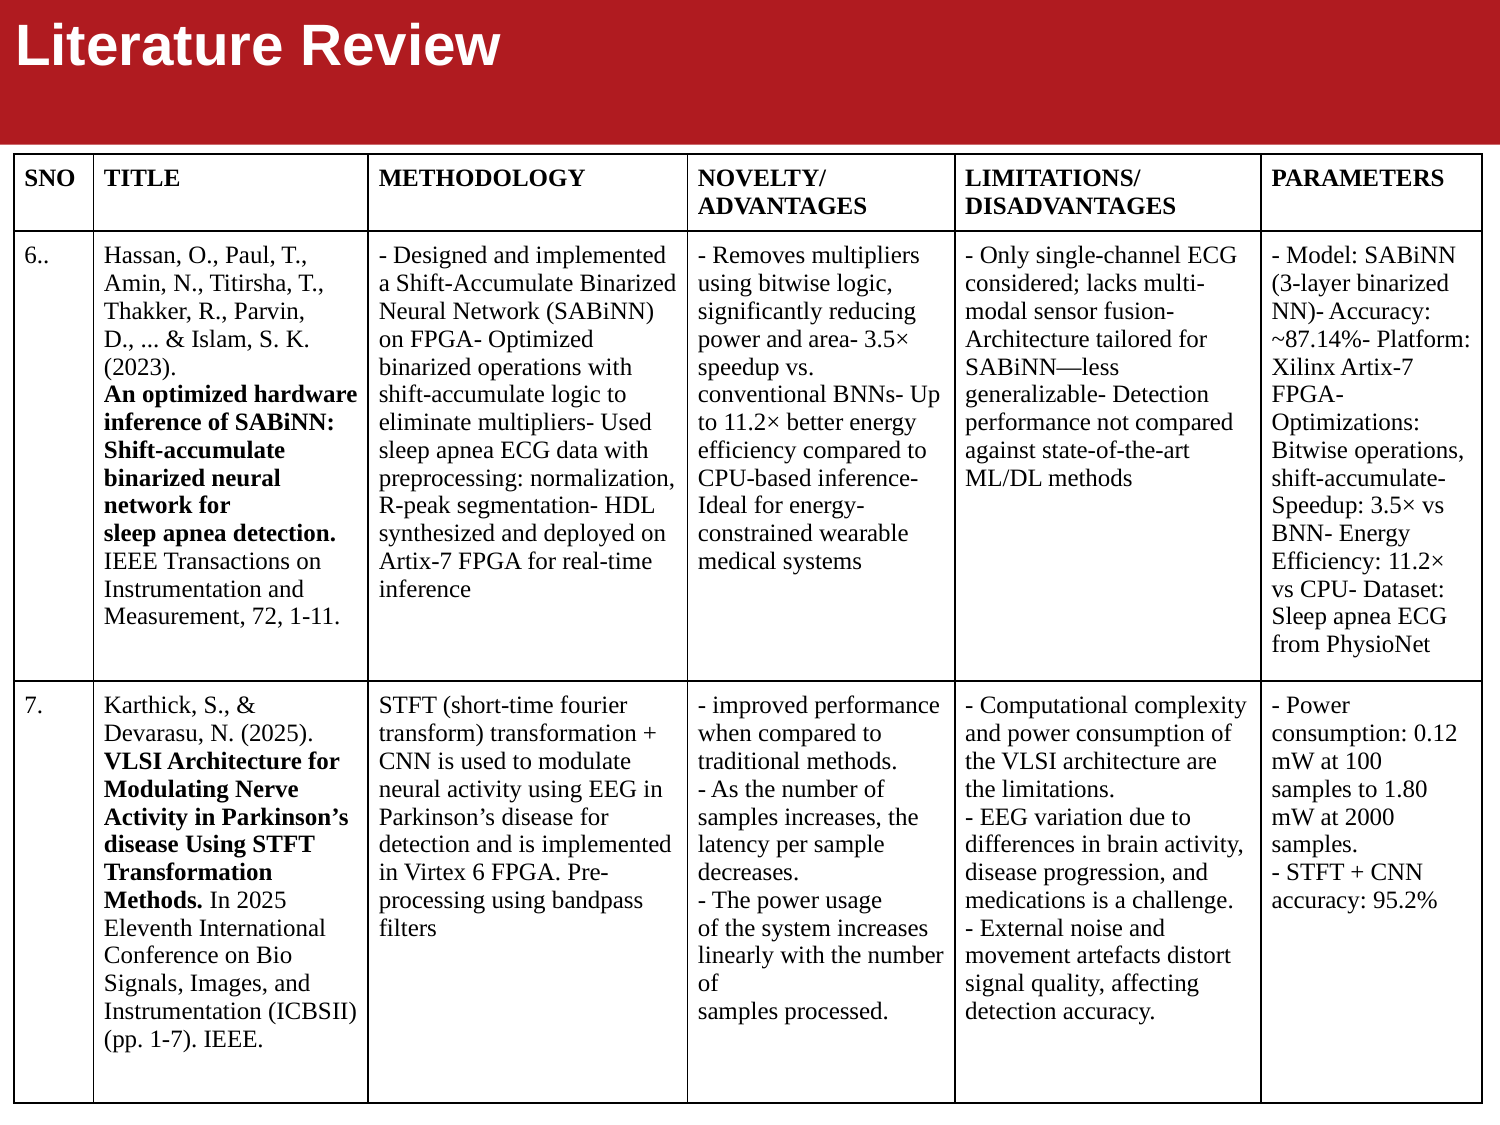

Literature Review
|  |
| --- |
| SNO | TITLE | METHODOLOGY | NOVELTY/ ADVANTAGES | LIMITATIONS/ DISADVANTAGES | PARAMETERS |
| --- | --- | --- | --- | --- | --- |
| 6.. | Hassan, O., Paul, T., Amin, N., Titirsha, T., Thakker, R., Parvin, D., ... & Islam, S. K. (2023). An optimized hardware inference of SABiNN: Shift-accumulate binarized neural network for sleep apnea detection. IEEE Transactions on Instrumentation and Measurement, 72, 1-11. | - Designed and implemented a Shift-Accumulate Binarized Neural Network (SABiNN) on FPGA- Optimized binarized operations with shift-accumulate logic to eliminate multipliers- Used sleep apnea ECG data with preprocessing: normalization, R-peak segmentation- HDL synthesized and deployed on Artix-7 FPGA for real-time inference | - Removes multipliers using bitwise logic, significantly reducing power and area- 3.5× speedup vs. conventional BNNs- Up to 11.2× better energy efficiency compared to CPU-based inference- Ideal for energy-constrained wearable medical systems | - Only single-channel ECG considered; lacks multi-modal sensor fusion- Architecture tailored for SABiNN—less generalizable- Detection performance not compared against state-of-the-art ML/DL methods | - Model: SABiNN (3-layer binarized NN)- Accuracy: ~87.14%- Platform: Xilinx Artix-7 FPGA- Optimizations: Bitwise operations, shift-accumulate- Speedup: 3.5× vs BNN- Energy Efficiency: 11.2× vs CPU- Dataset: Sleep apnea ECG from PhysioNet |
| 7. | Karthick, S., & Devarasu, N. (2025). VLSI Architecture for Modulating Nerve Activity in Parkinson’s disease Using STFT Transformation Methods. In 2025 Eleventh International Conference on Bio Signals, Images, and Instrumentation (ICBSII) (pp. 1-7). IEEE. | STFT (short-time fourier transform) transformation + CNN is used to modulate neural activity using EEG in Parkinson’s disease for detection and is implemented in Virtex 6 FPGA. Pre-processing using bandpass filters | - improved performance when compared to traditional methods. - As the number of samples increases, the latency per sample decreases. - The power usage of the system increases linearly with the number of samples processed. | - Computational complexity and power consumption of the VLSI architecture are the limitations. - EEG variation due to differences in brain activity, disease progression, and medications is a challenge. - External noise and movement artefacts distort signal quality, affecting detection accuracy. | - Power consumption: 0.12 mW at 100 samples to 1.80 mW at 2000 samples. - STFT + CNN accuracy: 95.2% |